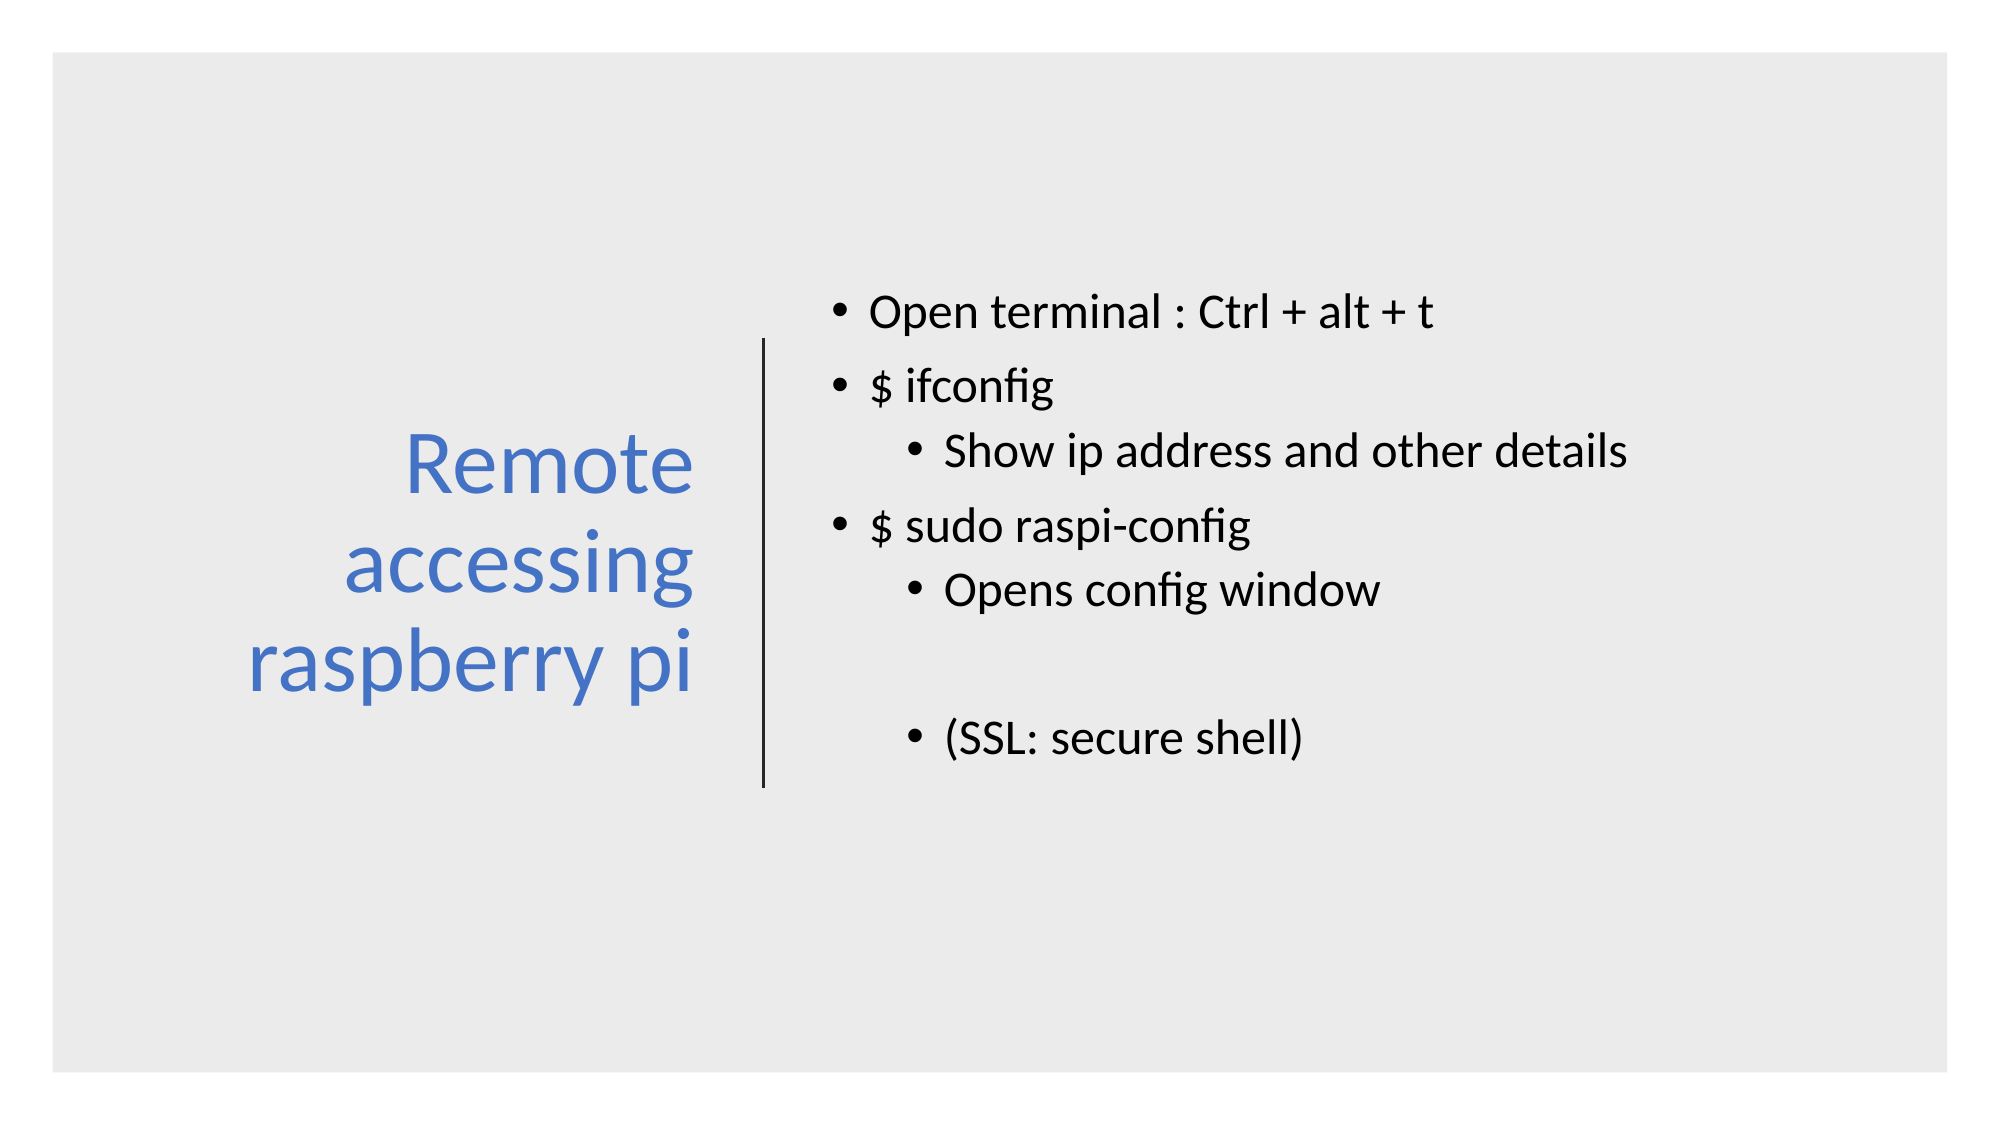

# Remote accessing raspberry pi
Open terminal : Ctrl + alt + t
$ ifconfig
Show ip address and other details
$ sudo raspi-config
Opens config window

(SSL: secure shell)